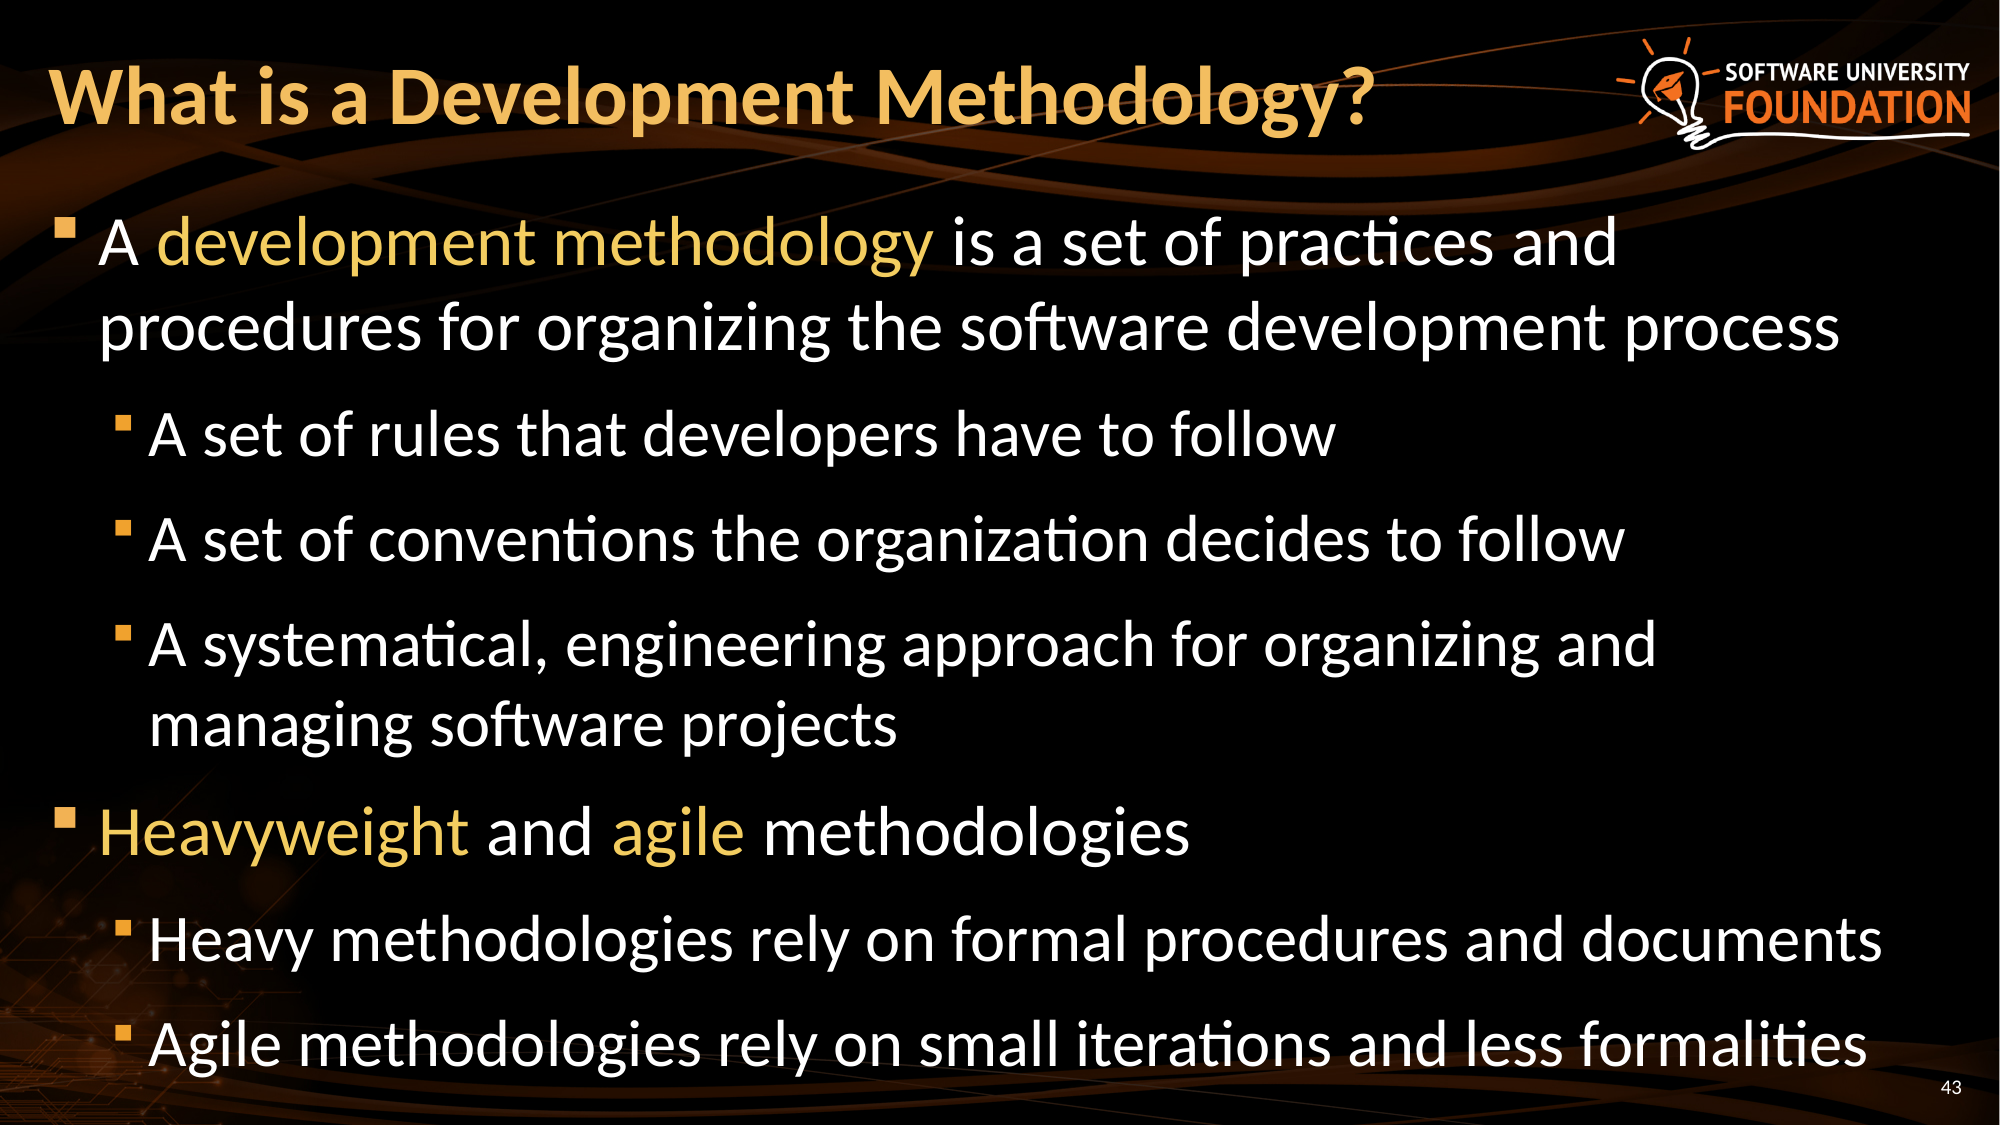

# What is a Development Methodology?
A development methodology is a set of practices and procedures for organizing the software development process
A set of rules that developers have to follow
A set of conventions the organization decides to follow
A systematical, engineering approach for organizing and
managing software projects
Heavyweight and agile methodologies
Heavy methodologies rely on formal procedures and documents
Agile methodologies rely on small iterations and less formalities
43